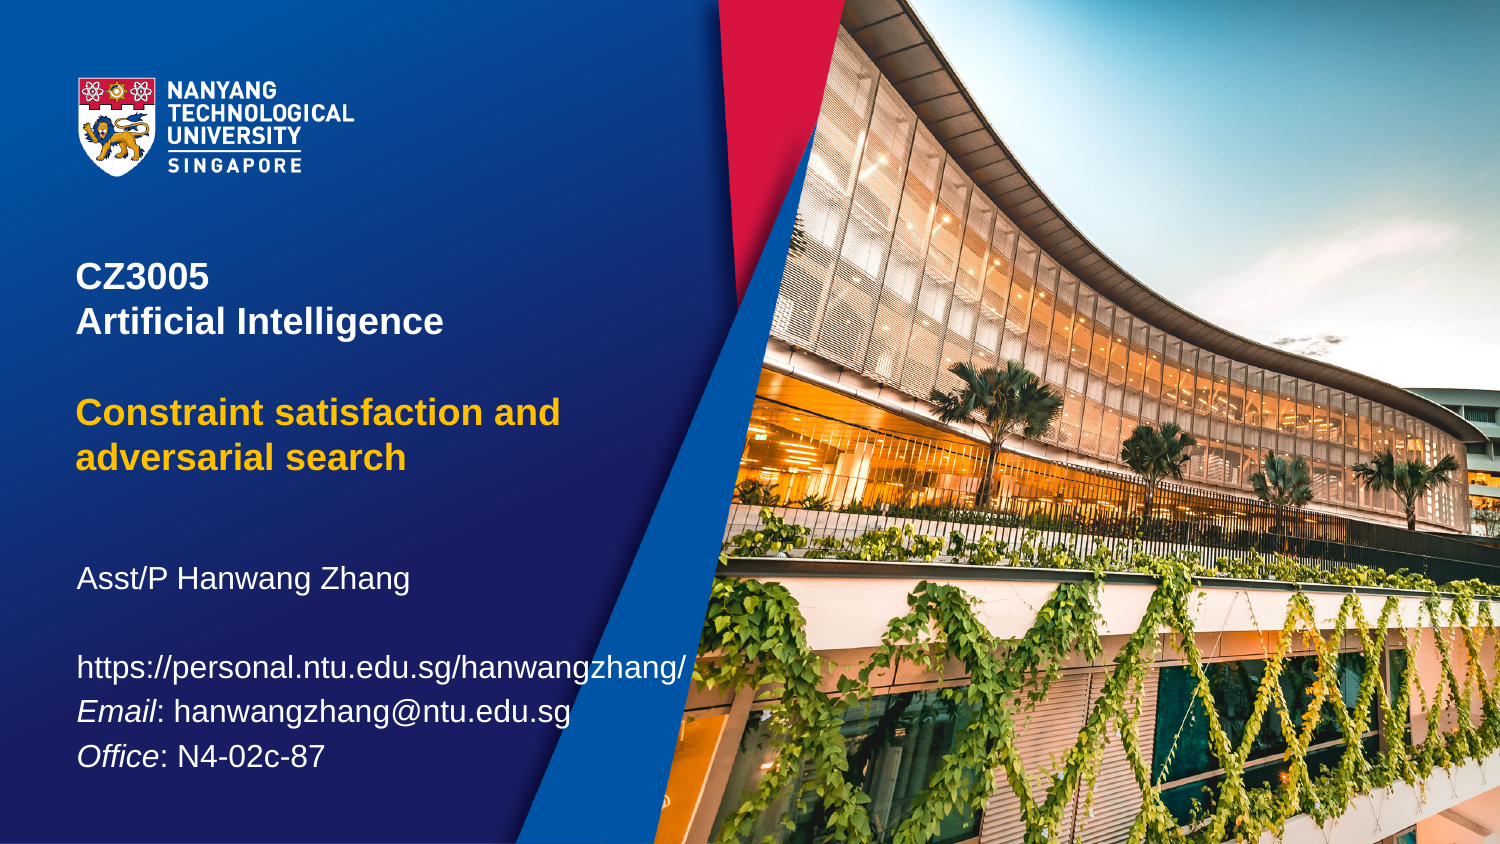

# CZ3005 Artificial Intelligence Constraint satisfaction and adversarial search
Asst/P Hanwang Zhang

https://personal.ntu.edu.sg/hanwangzhang/
Email: hanwangzhang@ntu.edu.sg
Office: N4-02c-87